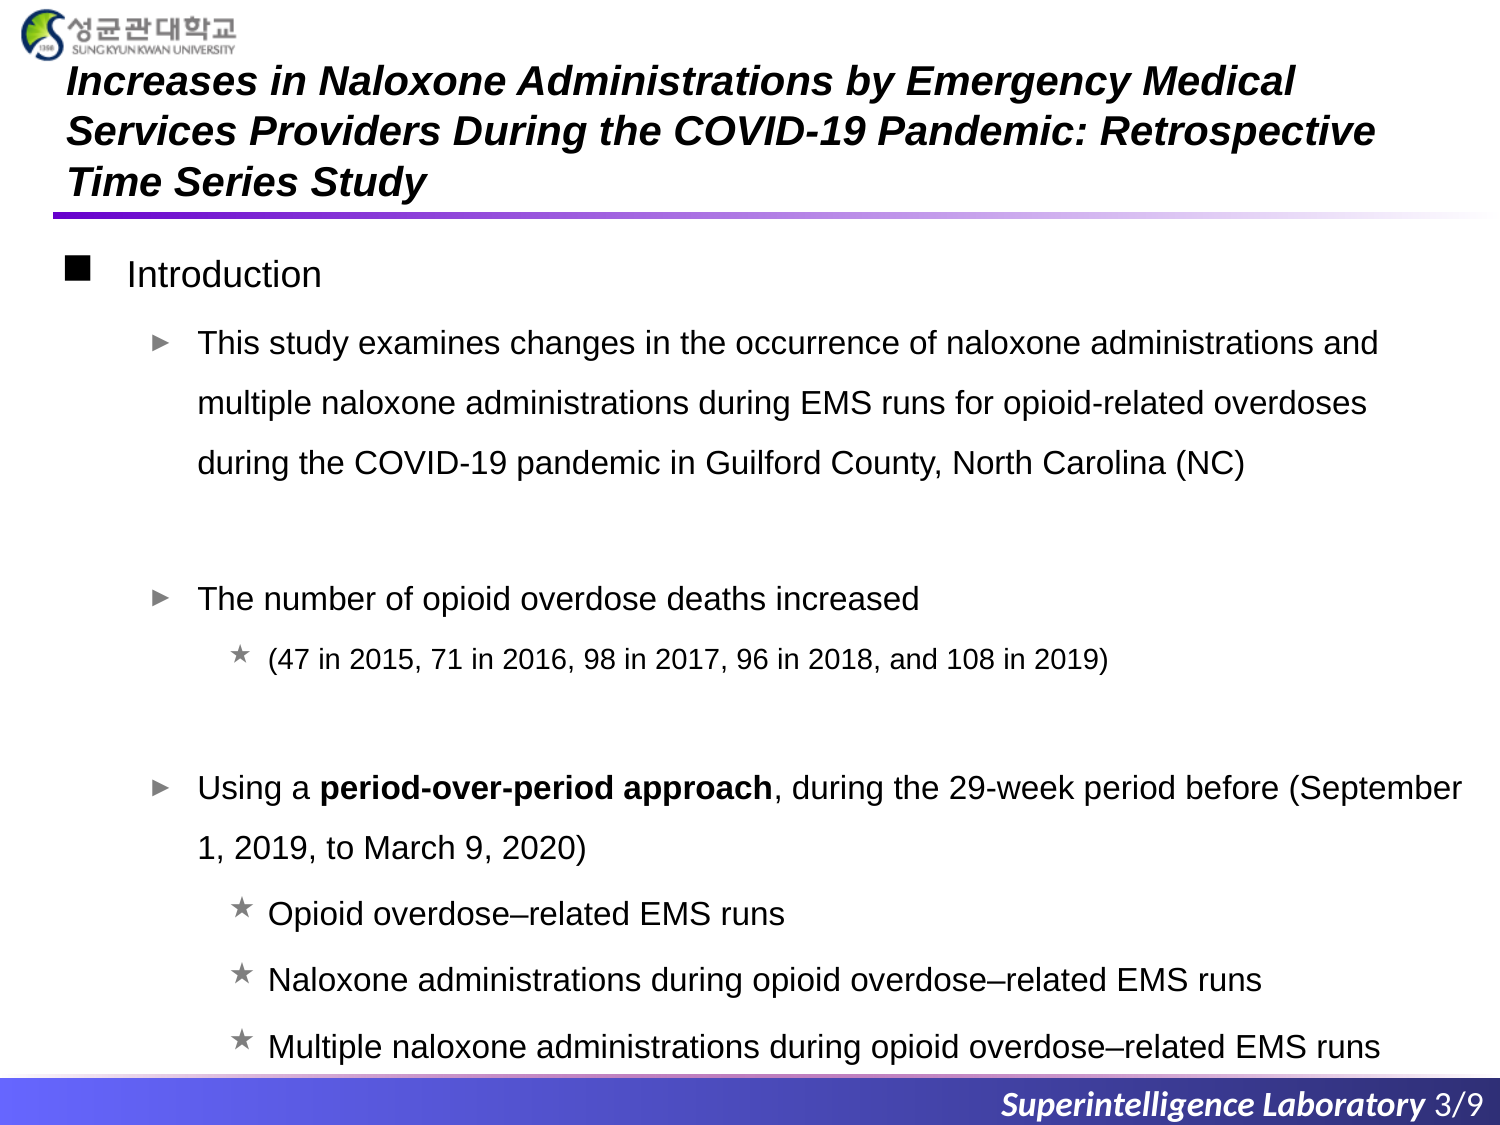

# Increases in Naloxone Administrations by Emergency Medical Services Providers During the COVID-19 Pandemic: Retrospective Time Series Study
Introduction
This study examines changes in the occurrence of naloxone administrations and multiple naloxone administrations during EMS runs for opioid-related overdoses during the COVID-19 pandemic in Guilford County, North Carolina (NC)

The number of opioid overdose deaths increased
(47 in 2015, 71 in 2016, 98 in 2017, 96 in 2018, and 108 in 2019)

Using a period-over-period approach, during the 29-week period before (September 1, 2019, to March 9, 2020)
Opioid overdose–related EMS runs
Naloxone administrations during opioid overdose–related EMS runs
Multiple naloxone administrations during opioid overdose–related EMS runs